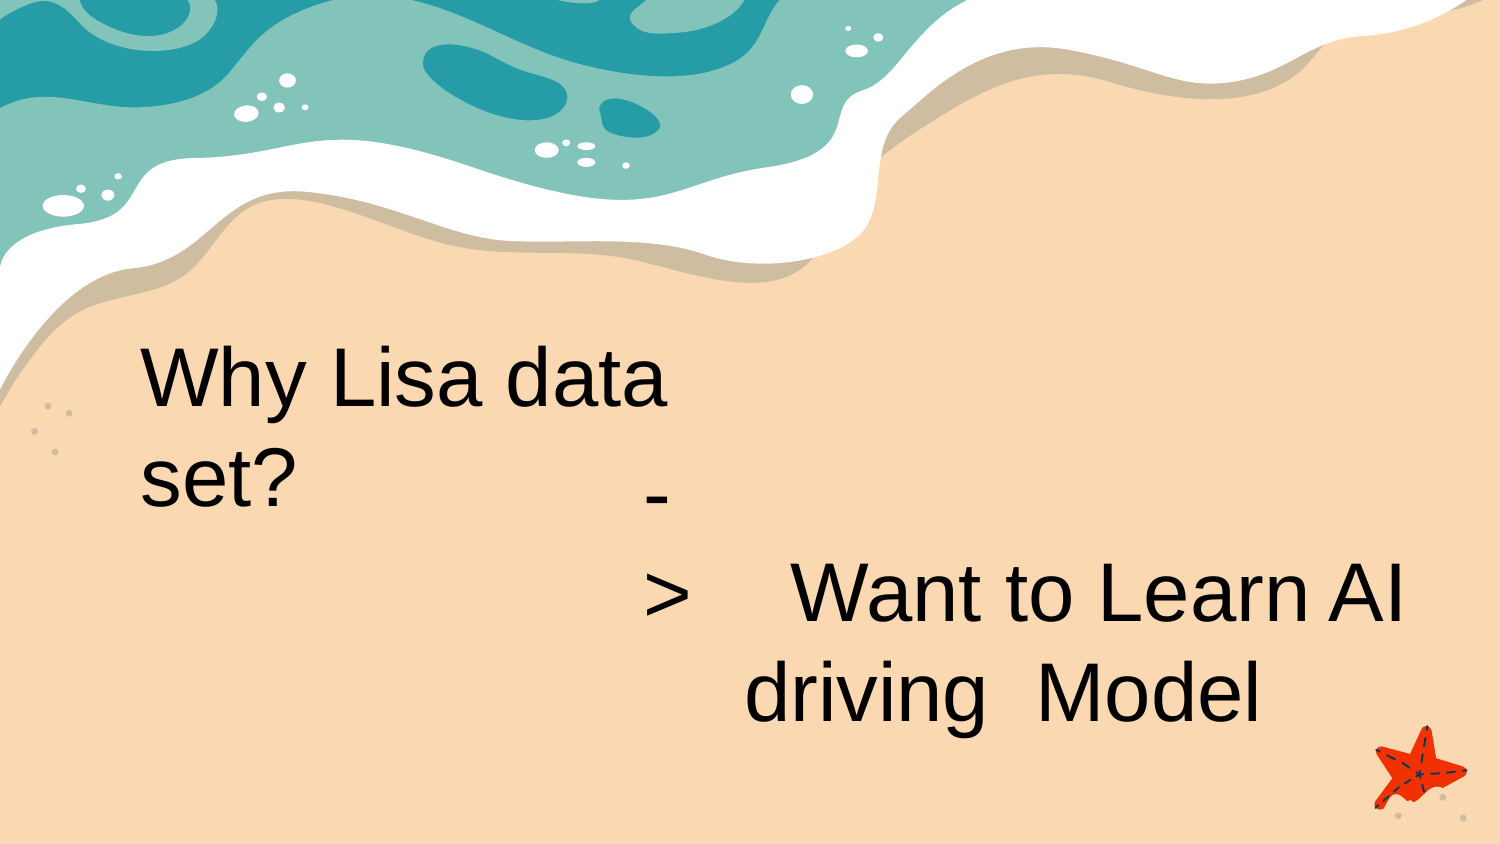

Why Lisa data set?
->
  Want to Learn AI driving  Model